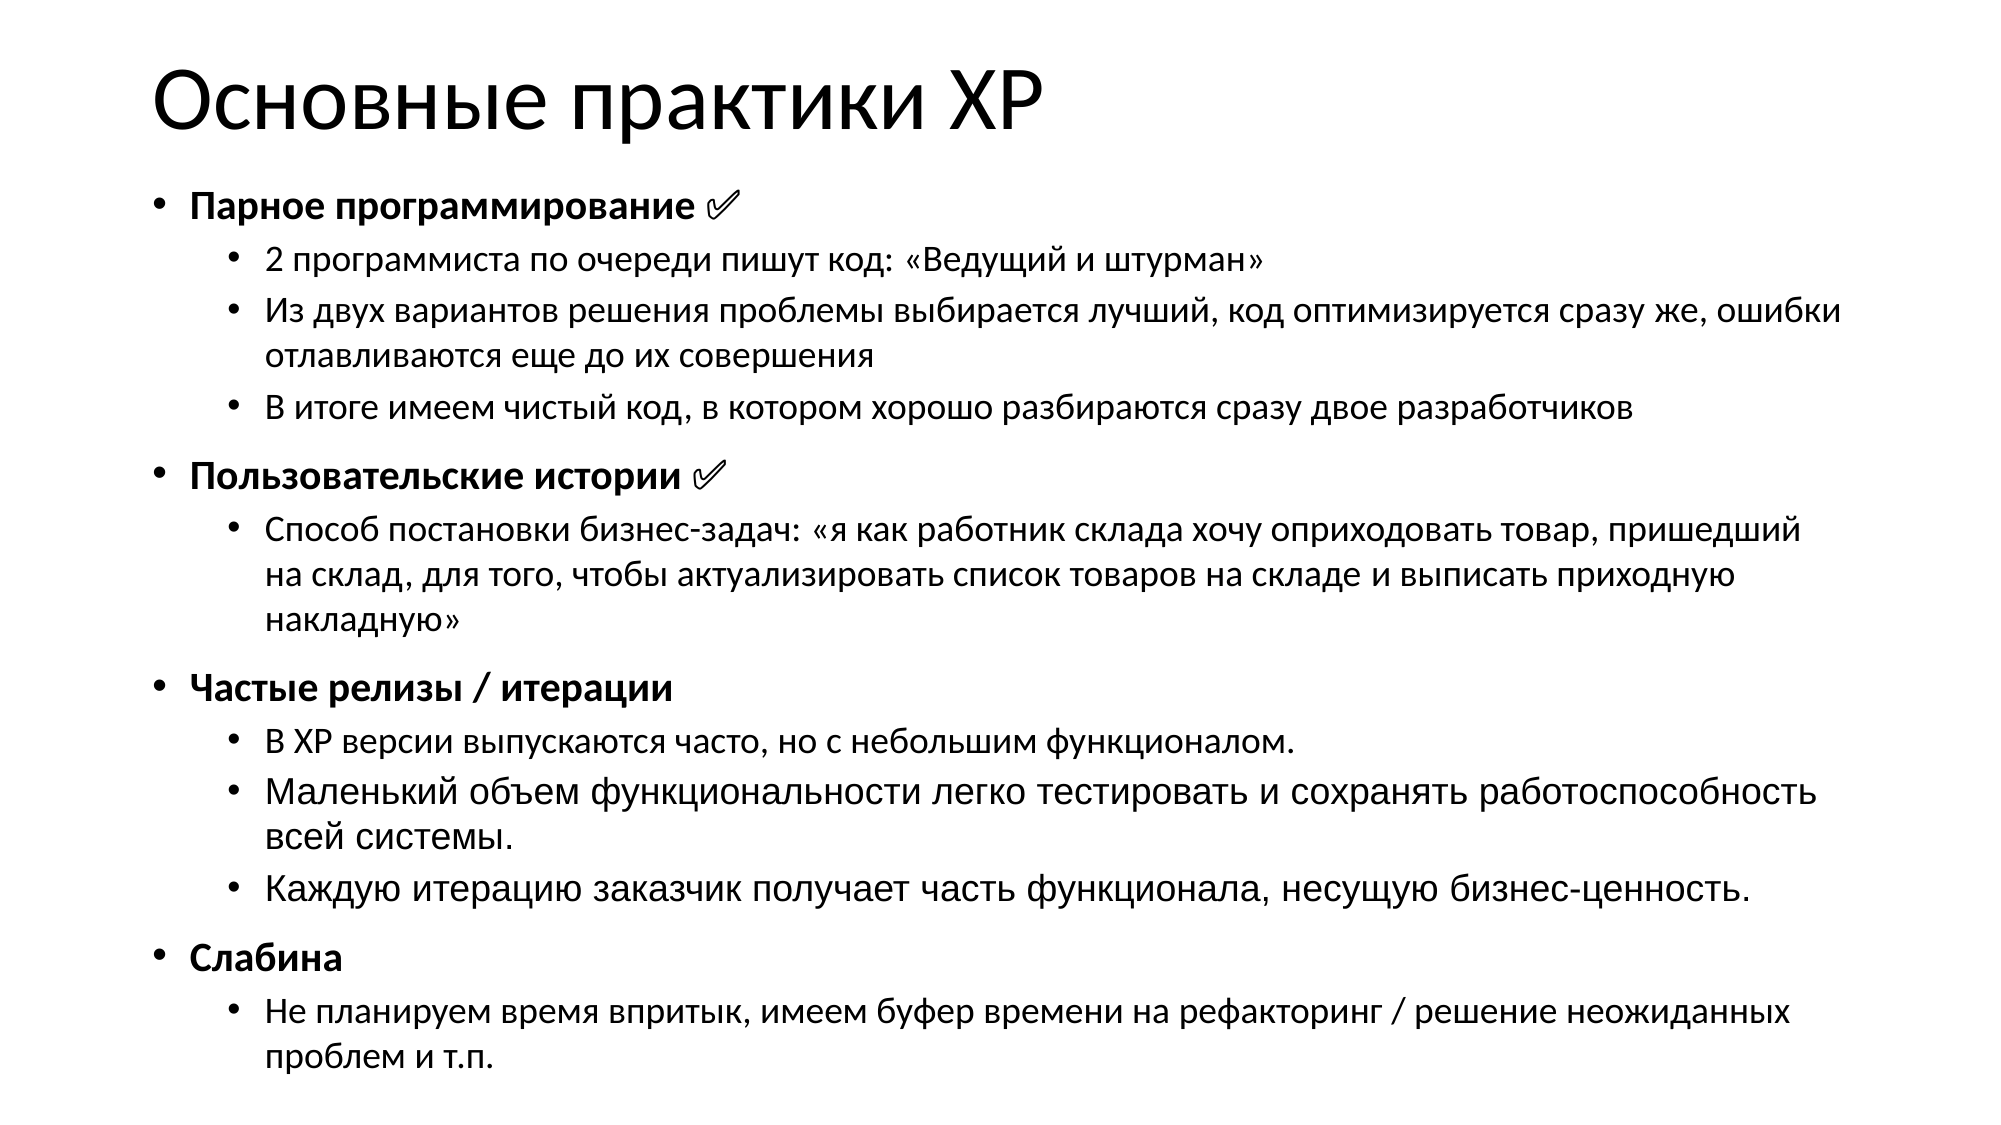

# Основные практики XP
Парное программирование ✅
2 программиста по очереди пишут код: «Ведущий и штурман»
Из двух вариантов решения проблемы выбирается лучший, код оптимизируется сразу же, ошибки отлавливаются еще до их совершения
В итоге имеем чистый код, в котором хорошо разбираются сразу двое разработчиков
Пользовательские истории ✅
Способ постановки бизнес-задач: «я как работник склада хочу оприходовать товар, пришедший на склад, для того, чтобы актуализировать список товаров на складе и выписать приходную накладную»
Частые релизы / итерации
В XP версии выпускаются часто, но с небольшим функционалом.
Маленький объем функциональности легко тестировать и сохранять работоспособность всей системы.
Каждую итерацию заказчик получает часть функционала, несущую бизнес-ценность.
Слабина
Не планируем время впритык, имеем буфер времени на рефакторинг / решение неожиданных проблем и т.п.